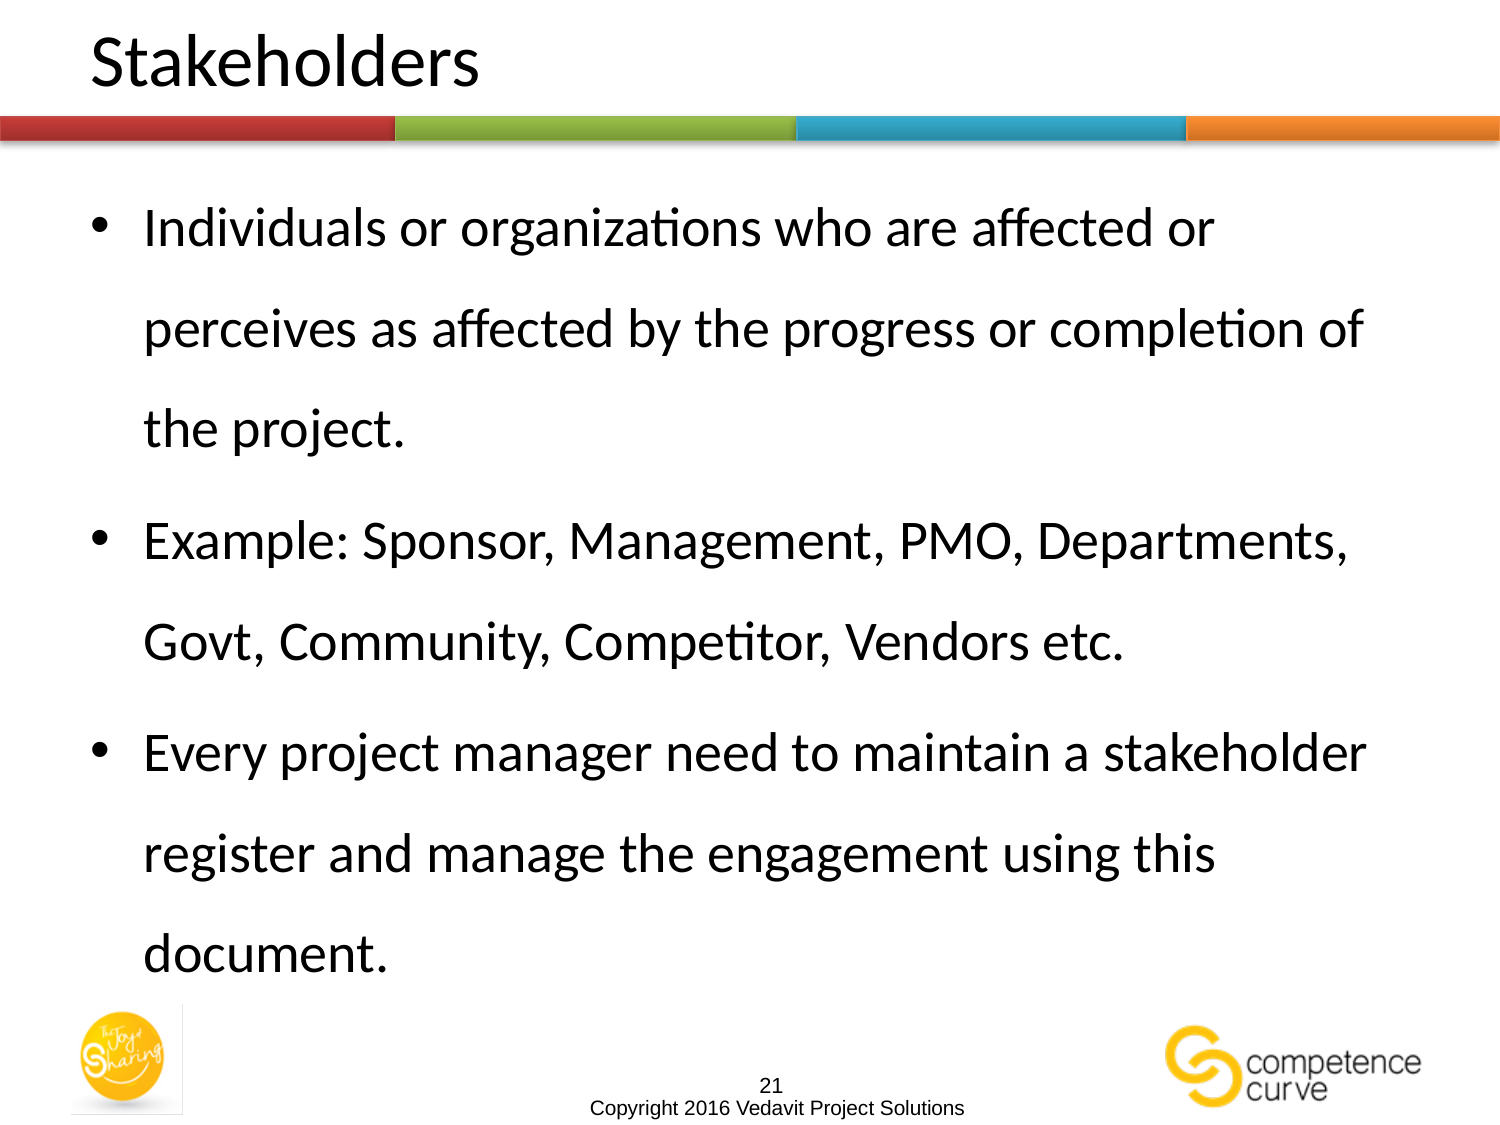

# Stakeholders
Individuals or organizations who are affected or perceives as affected by the progress or completion of the project.
Example: Sponsor, Management, PMO, Departments, Govt, Community, Competitor, Vendors etc.
Every project manager need to maintain a stakeholder register and manage the engagement using this document.
21
Copyright 2016 Vedavit Project Solutions